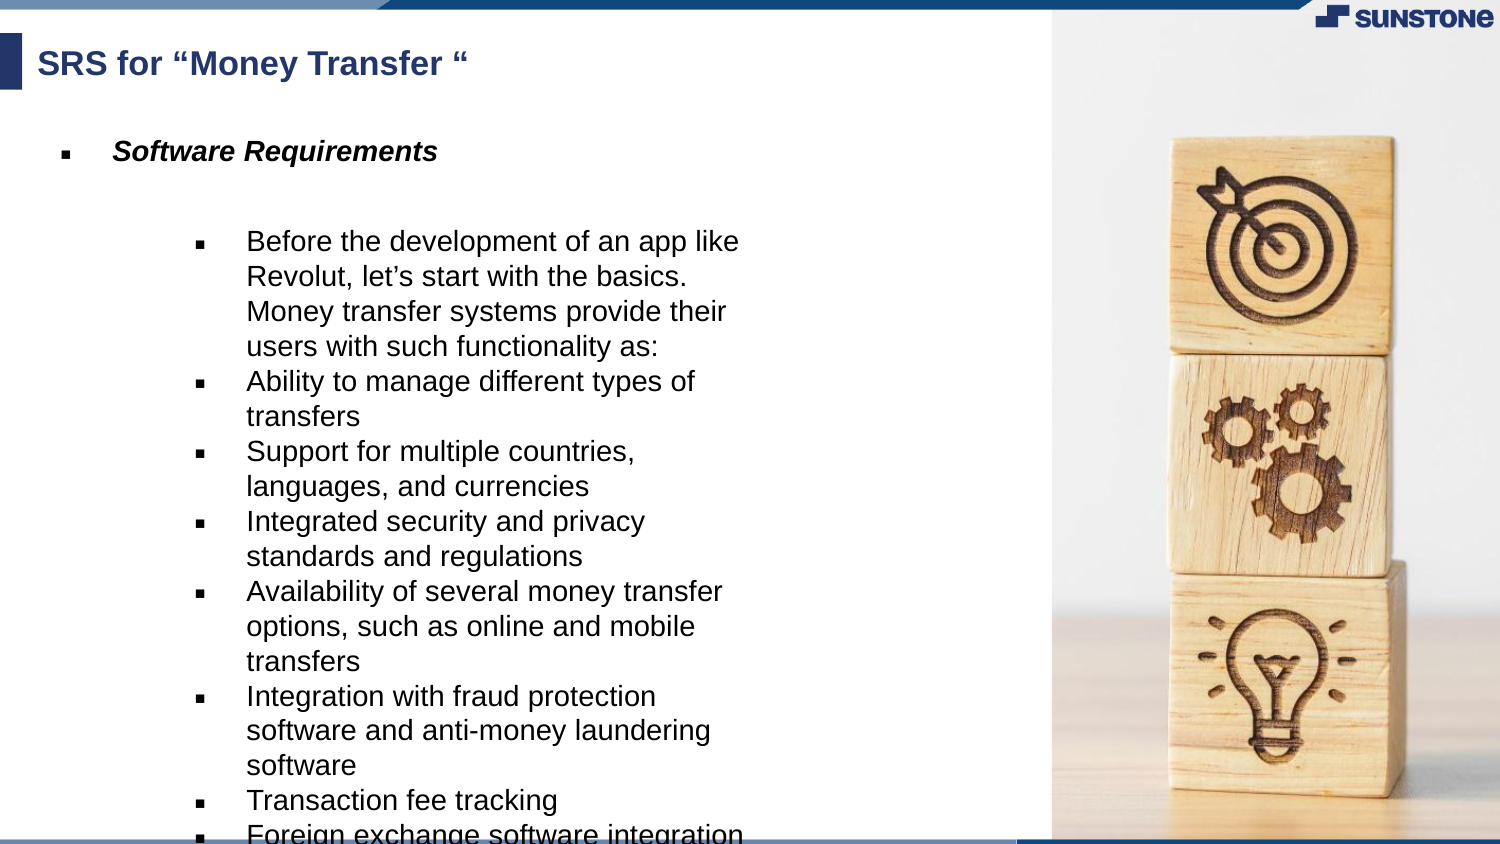

# SRS for “Money Transfer “
Software Requirements
Before the development of an app like Revolut, let’s start with the basics. Money transfer systems provide their users with such functionality as:
Ability to manage different types of transfers
Support for multiple countries, languages, and currencies
Integrated security and privacy standards and regulations
Availability of several money transfer options, such as online and mobile transfers
Integration with fraud protection software and anti-money laundering software
Transaction fee tracking
Foreign exchange software integration